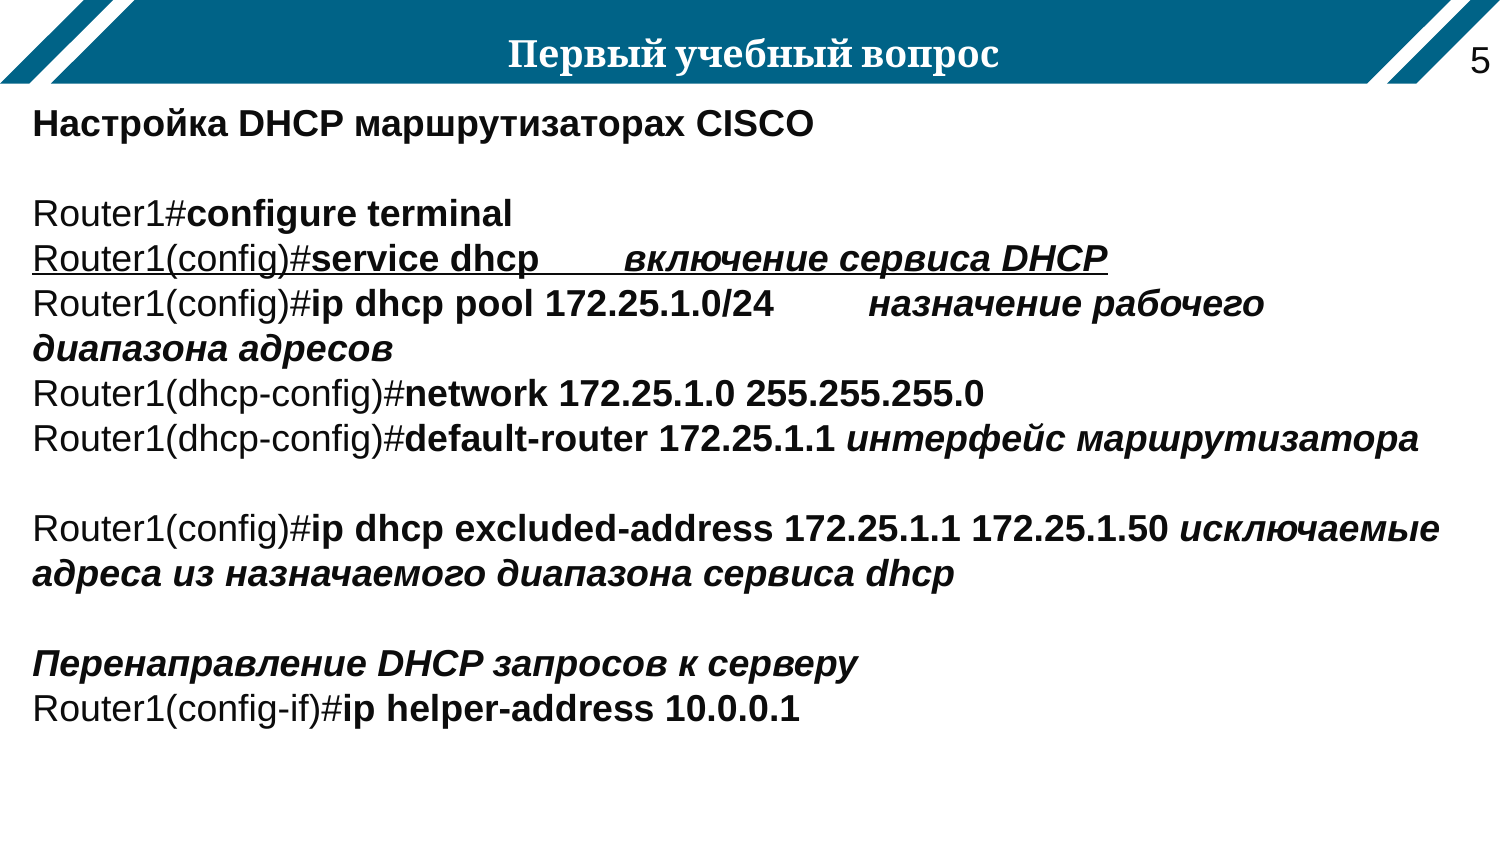

# Первый учебный вопрос
5
Настройка DHCP маршрутизаторах CISCO

Router1#configure terminal
Router1(config)#service dhcp        включение сервиса DHCP
Router1(config)#ip dhcp pool 172.25.1.0/24         назначение рабочего диапазона адресов
Router1(dhcp-config)#network 172.25.1.0 255.255.255.0
Router1(dhcp-config)#default-router 172.25.1.1 интерфейс маршрутизатора

Router1(config)#ip dhcp excluded-address 172.25.1.1 172.25.1.50 исключаемые адреса из назначаемого диапазона сервиса dhcp

Перенаправление DHCP запросов к серверу
Router1(config-if)#ip helper-address 10.0.0.1